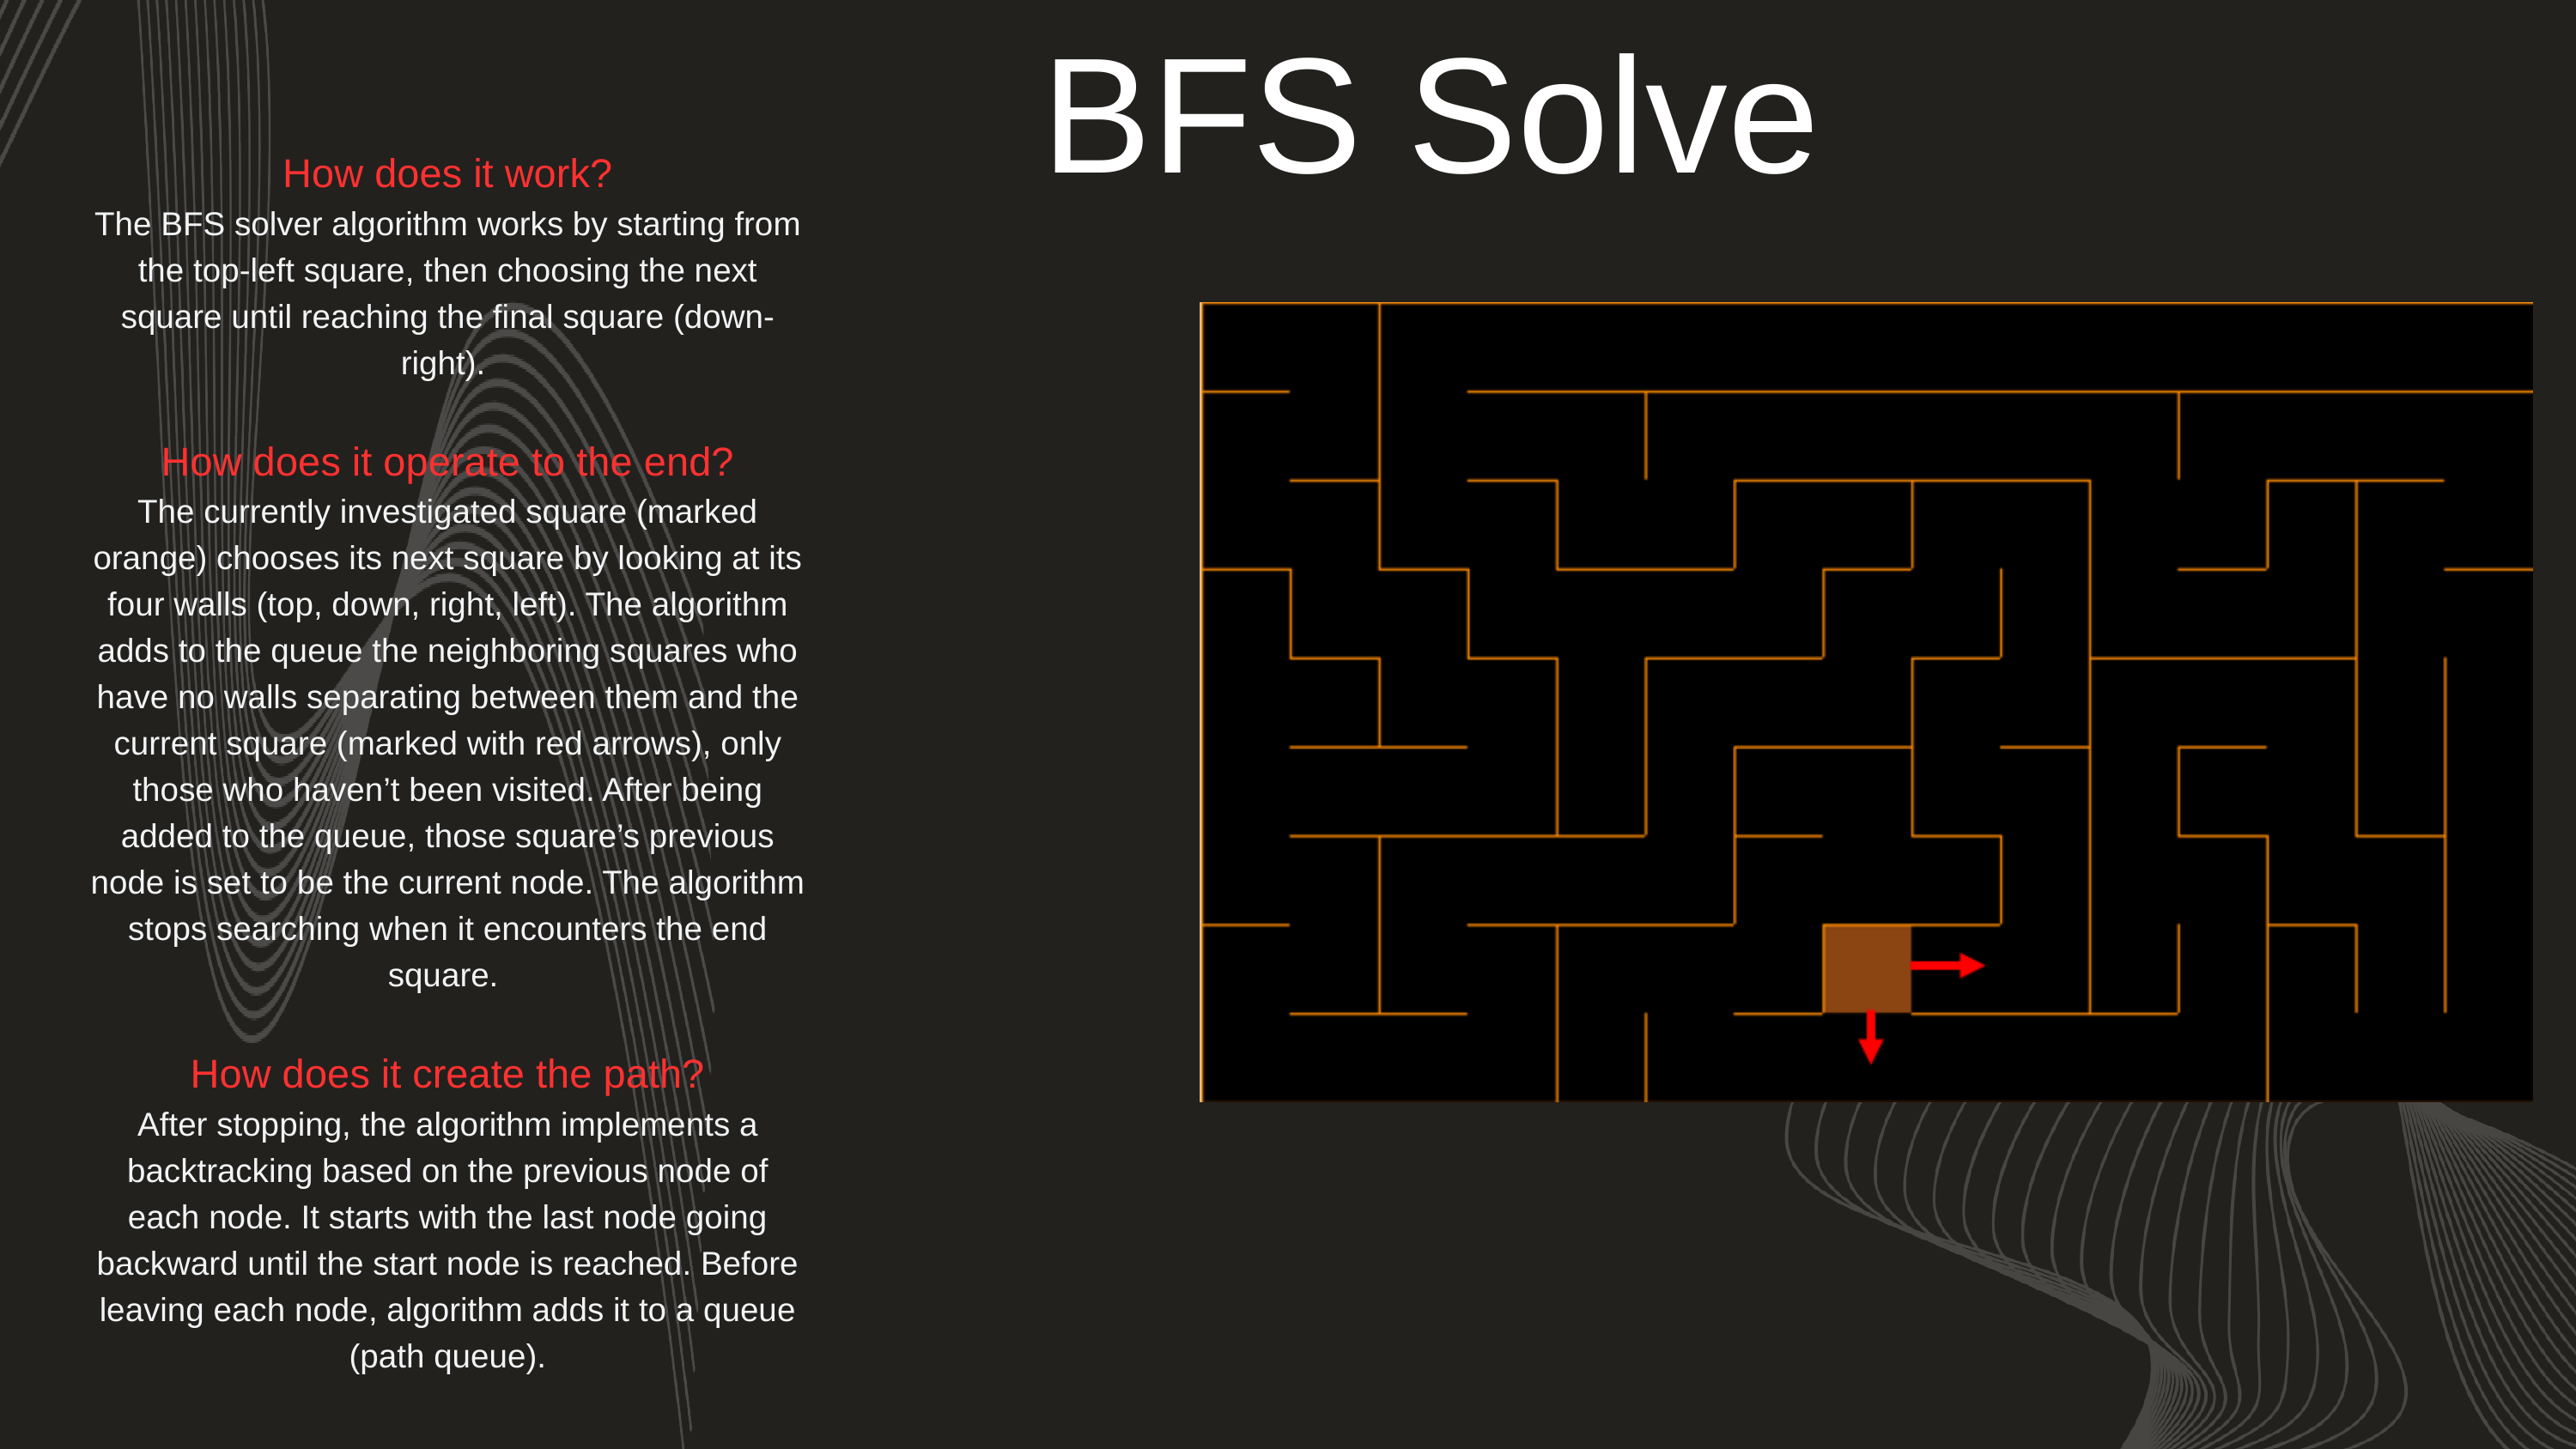

BFS Solve

How does it work?
The BFS solver algorithm works by starting from the top-left square, then choosing the next square until reaching the final square (down-right).

How does it operate to the end?
The currently investigated square (marked orange) chooses its next square by looking at its four walls (top, down, right, left). The algorithm adds to the queue the neighboring squares who have no walls separating between them and the current square (marked with red arrows), only those who haven’t been visited. After being added to the queue, those square’s previous node is set to be the current node. The algorithm stops searching when it encounters the end square.

How does it create the path?
After stopping, the algorithm implements a backtracking based on the previous node of each node. It starts with the last node going backward until the start node is reached. Before leaving each node, algorithm adds it to a queue (path queue).